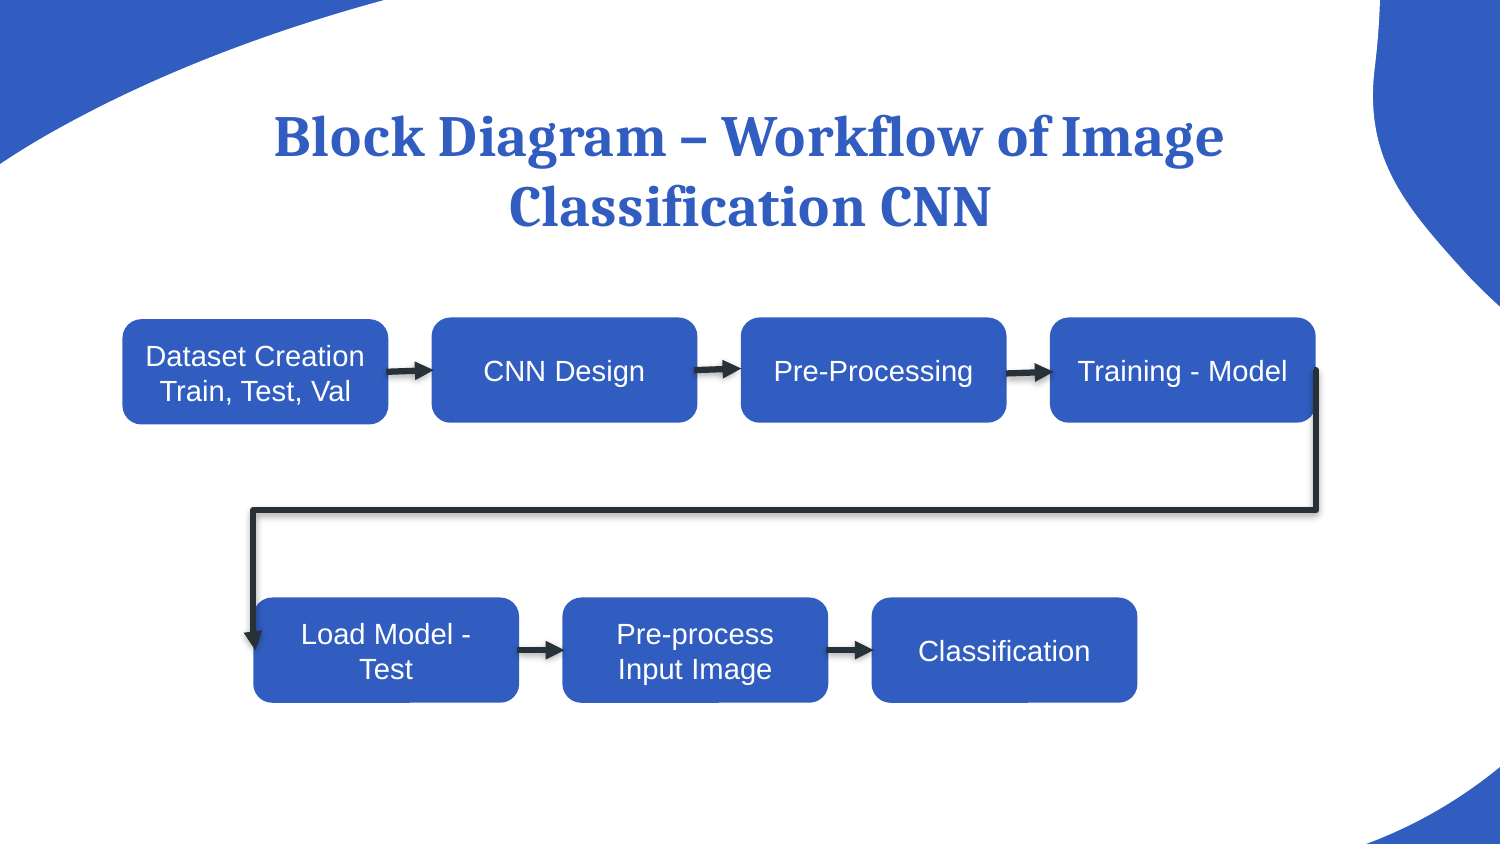

# Block Diagram – Workflow of Image Classification CNN
CNN Design
Pre-Processing
Training - Model
Dataset Creation
Train, Test, Val
Load Model - Test
Pre-process Input Image
Classification